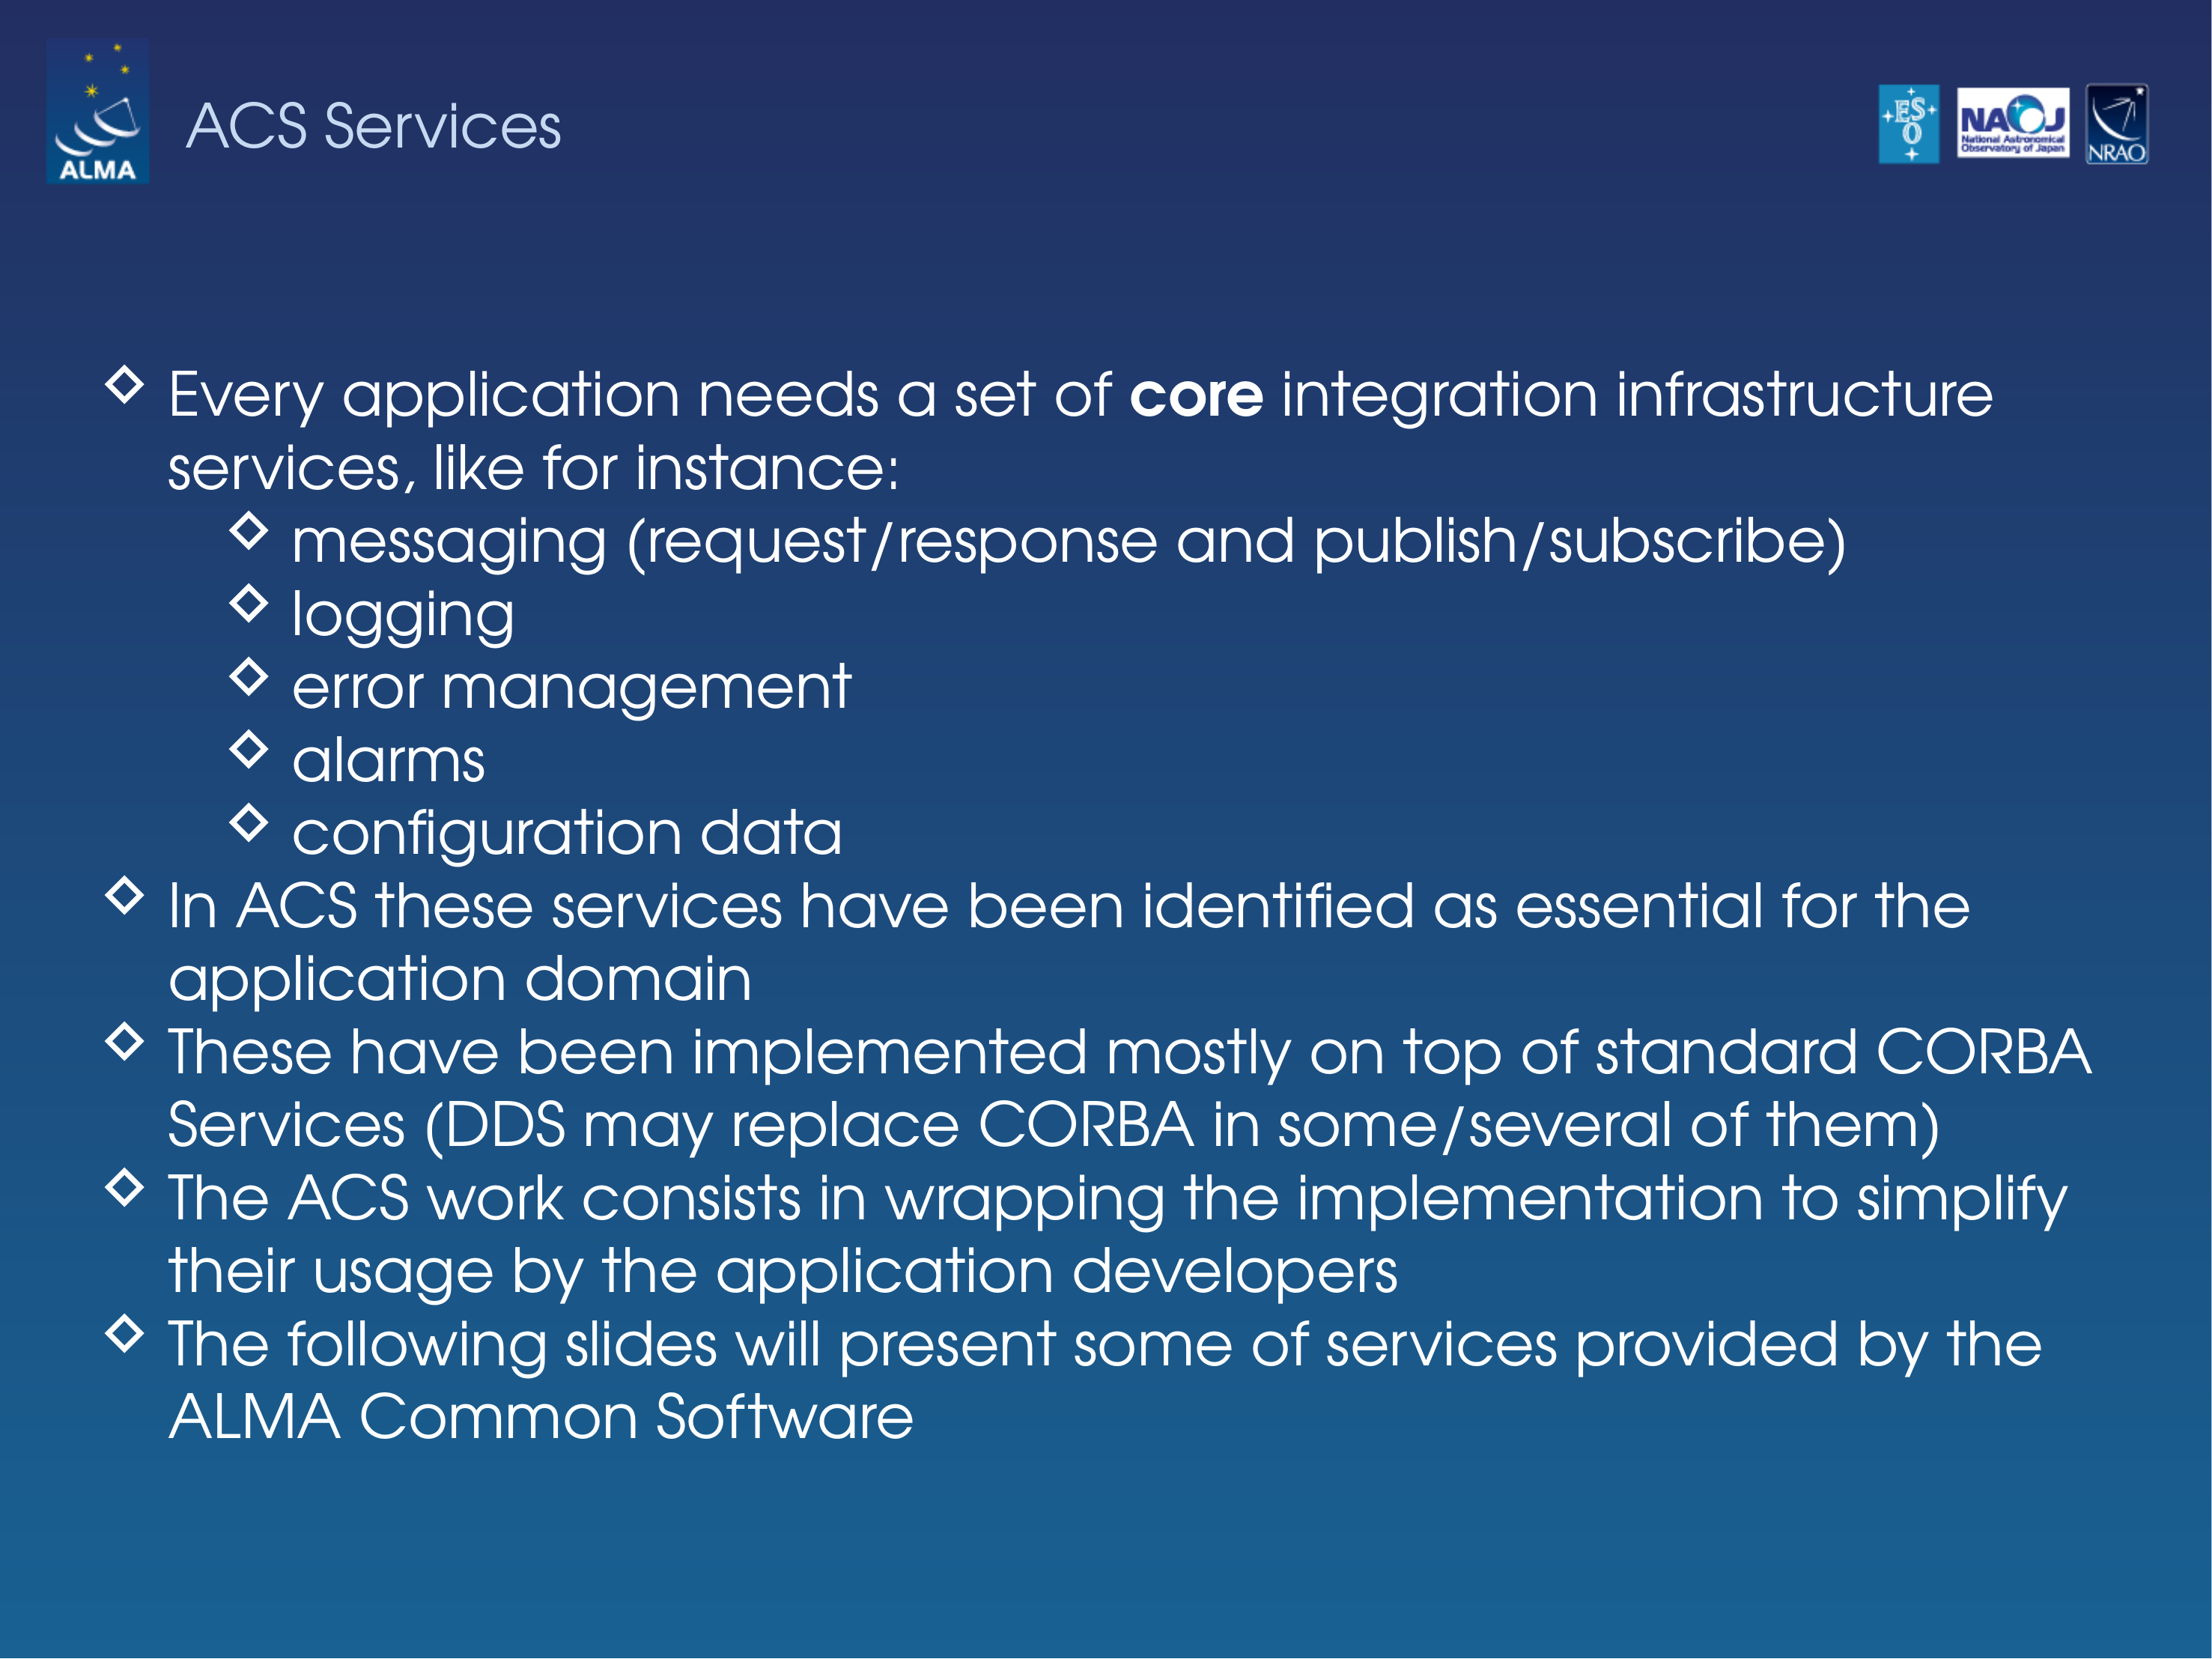

# ACS Services
Every application needs a set of core integration infrastructure services, like for instance:
messaging (request/response and publish/subscribe)
logging
error management
alarms
configuration data
In ACS these services have been identified as essential for the application domain
These have been implemented mostly on top of standard CORBA Services (DDS may replace CORBA in some/several of them)
The ACS work consists in wrapping the implementation to simplify their usage by the application developers
The following slides will present some of services provided by the ALMA Common Software